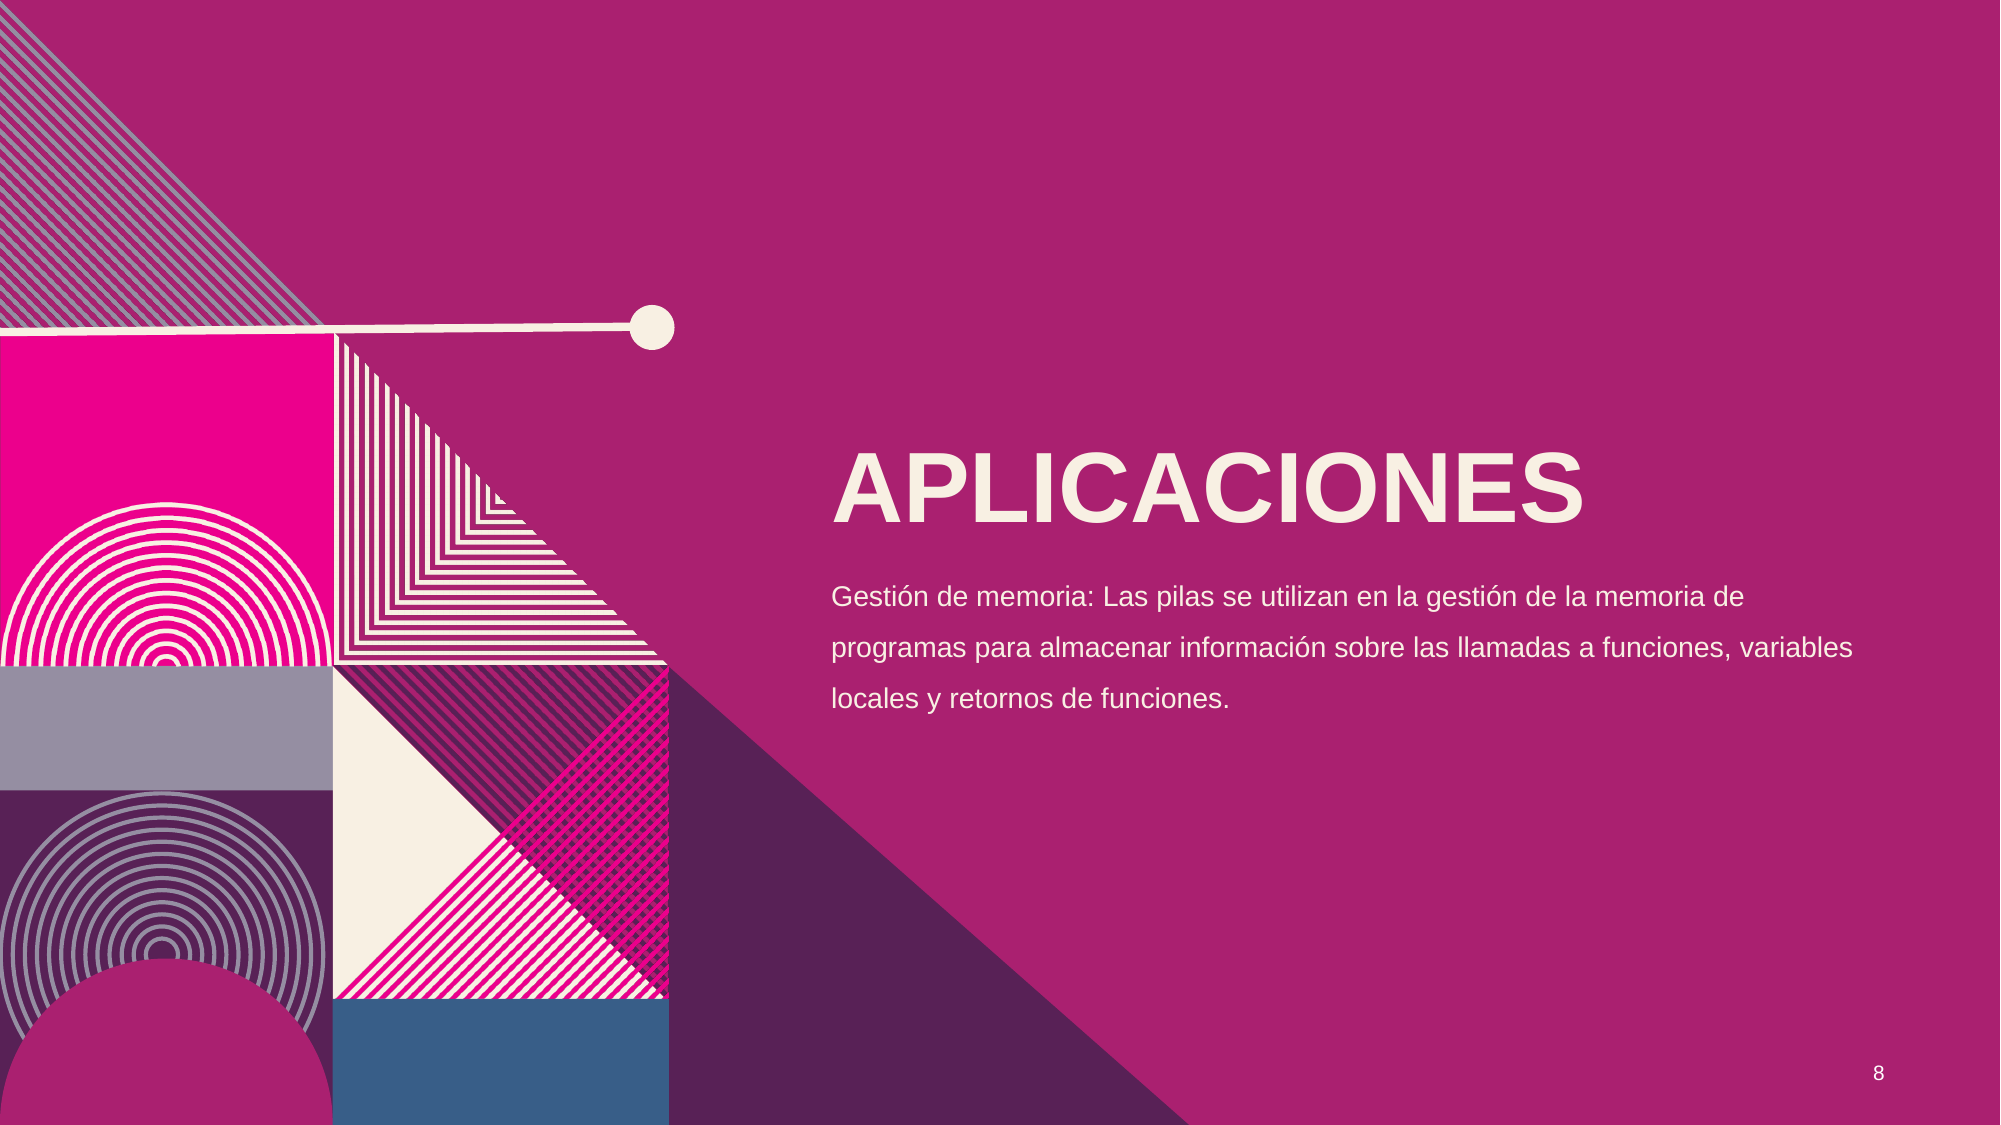

# APLICACIONES

Gestión de memoria: Las pilas se utilizan en la gestión de la memoria de programas para almacenar información sobre las llamadas a funciones, variables locales y retornos de funciones.
8